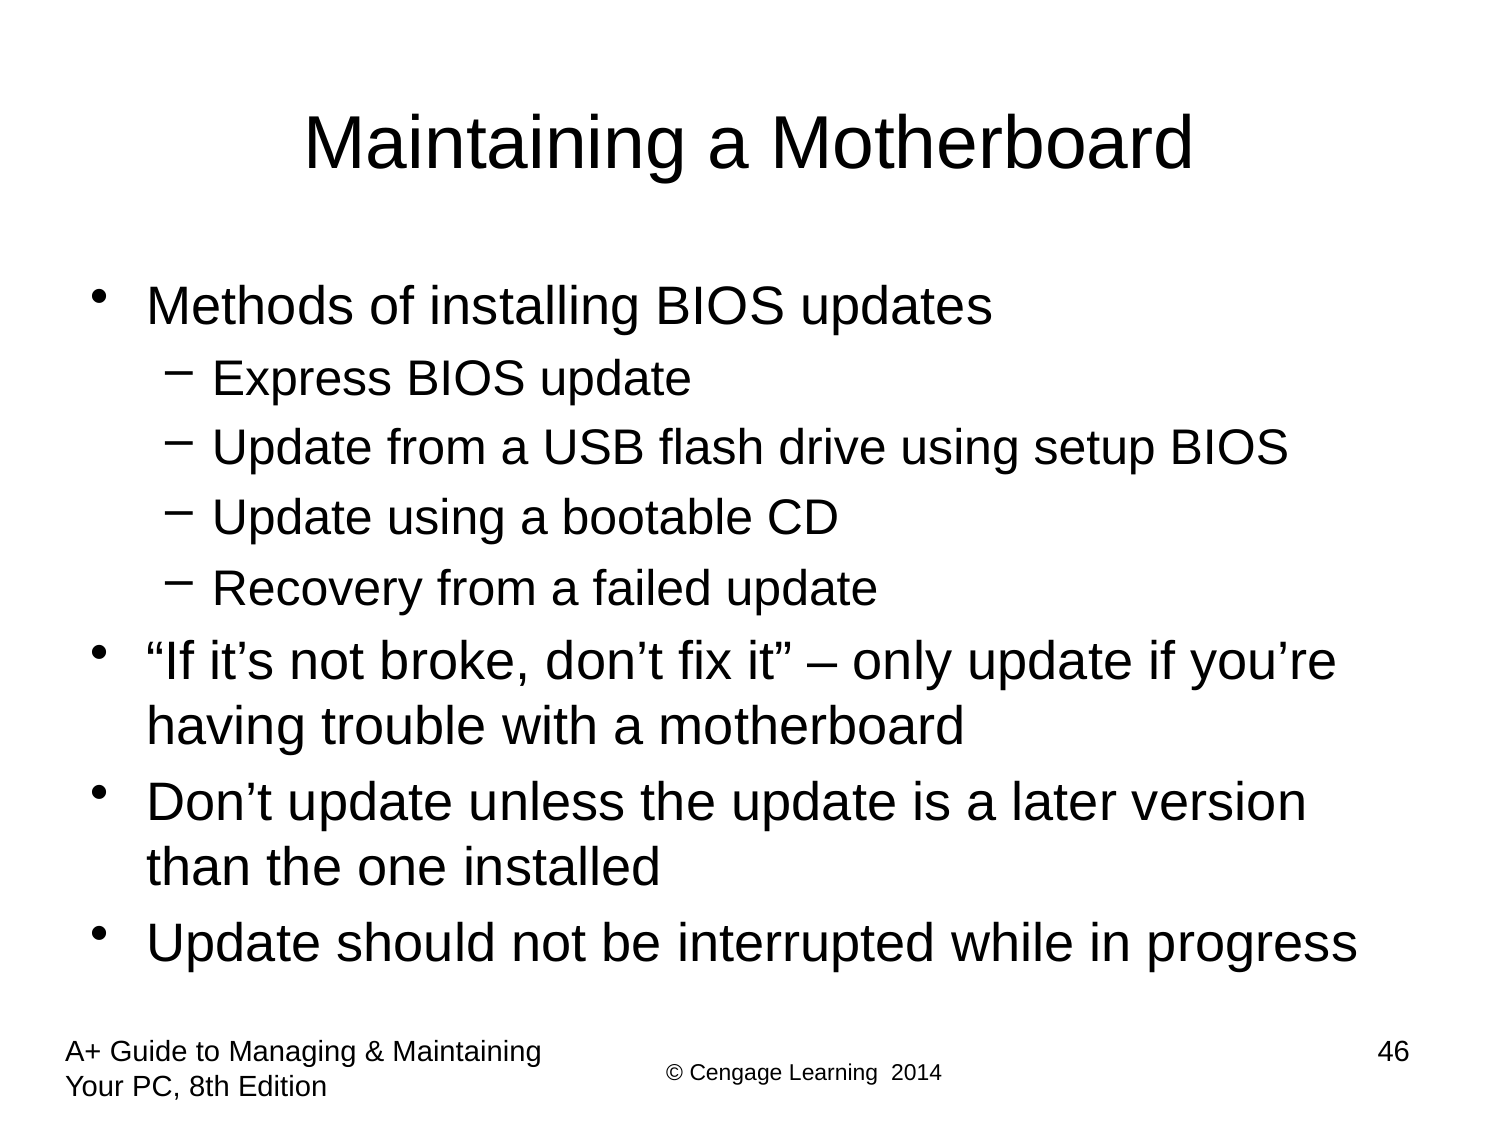

# Maintaining a Motherboard
Methods of installing BIOS updates
Express BIOS update
Update from a USB flash drive using setup BIOS
Update using a bootable CD
Recovery from a failed update
“If it’s not broke, don’t fix it” – only update if you’re having trouble with a motherboard
Don’t update unless the update is a later version than the one installed
Update should not be interrupted while in progress
46
A+ Guide to Managing & Maintaining Your PC, 8th Edition